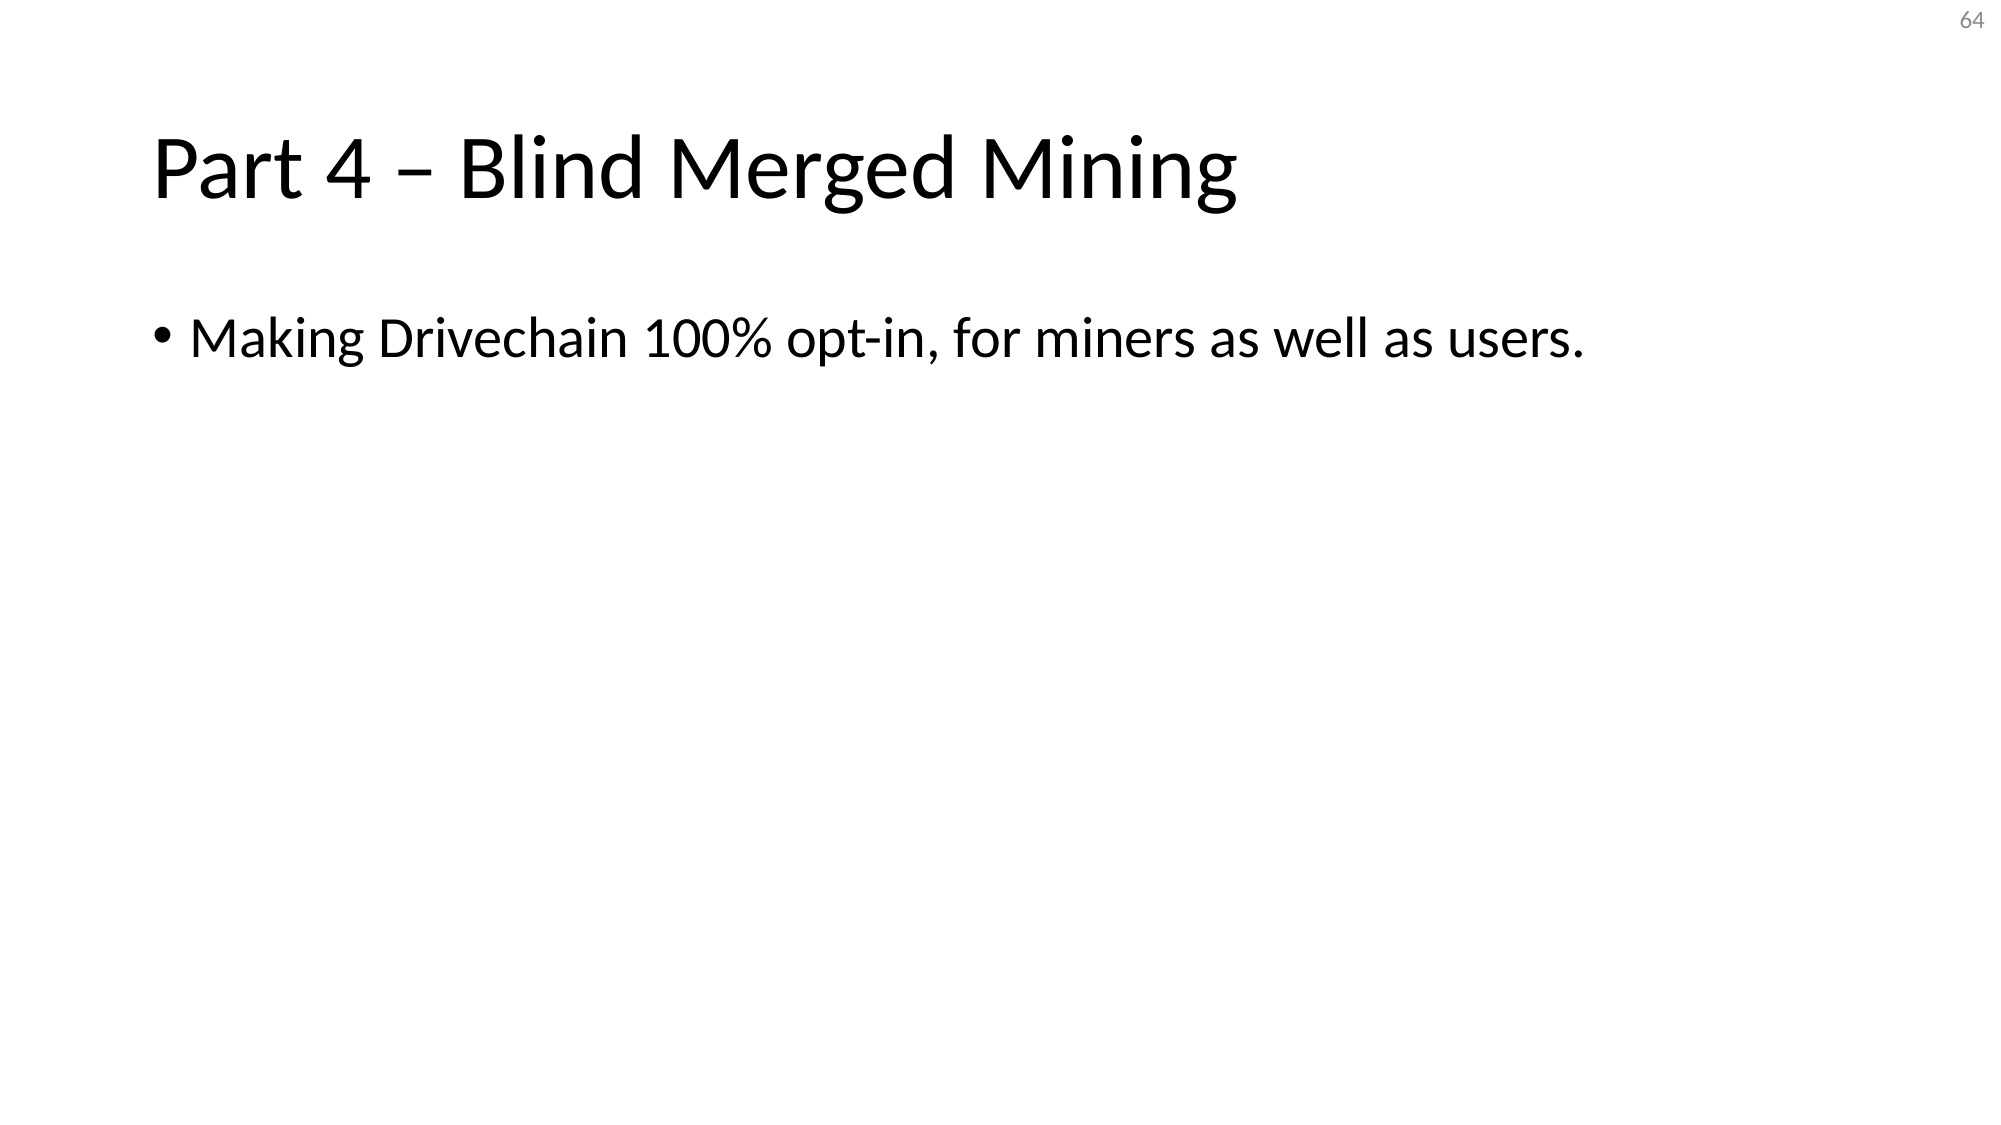

64
# Part 4 – Blind Merged Mining
Making Drivechain 100% opt-in, for miners as well as users.